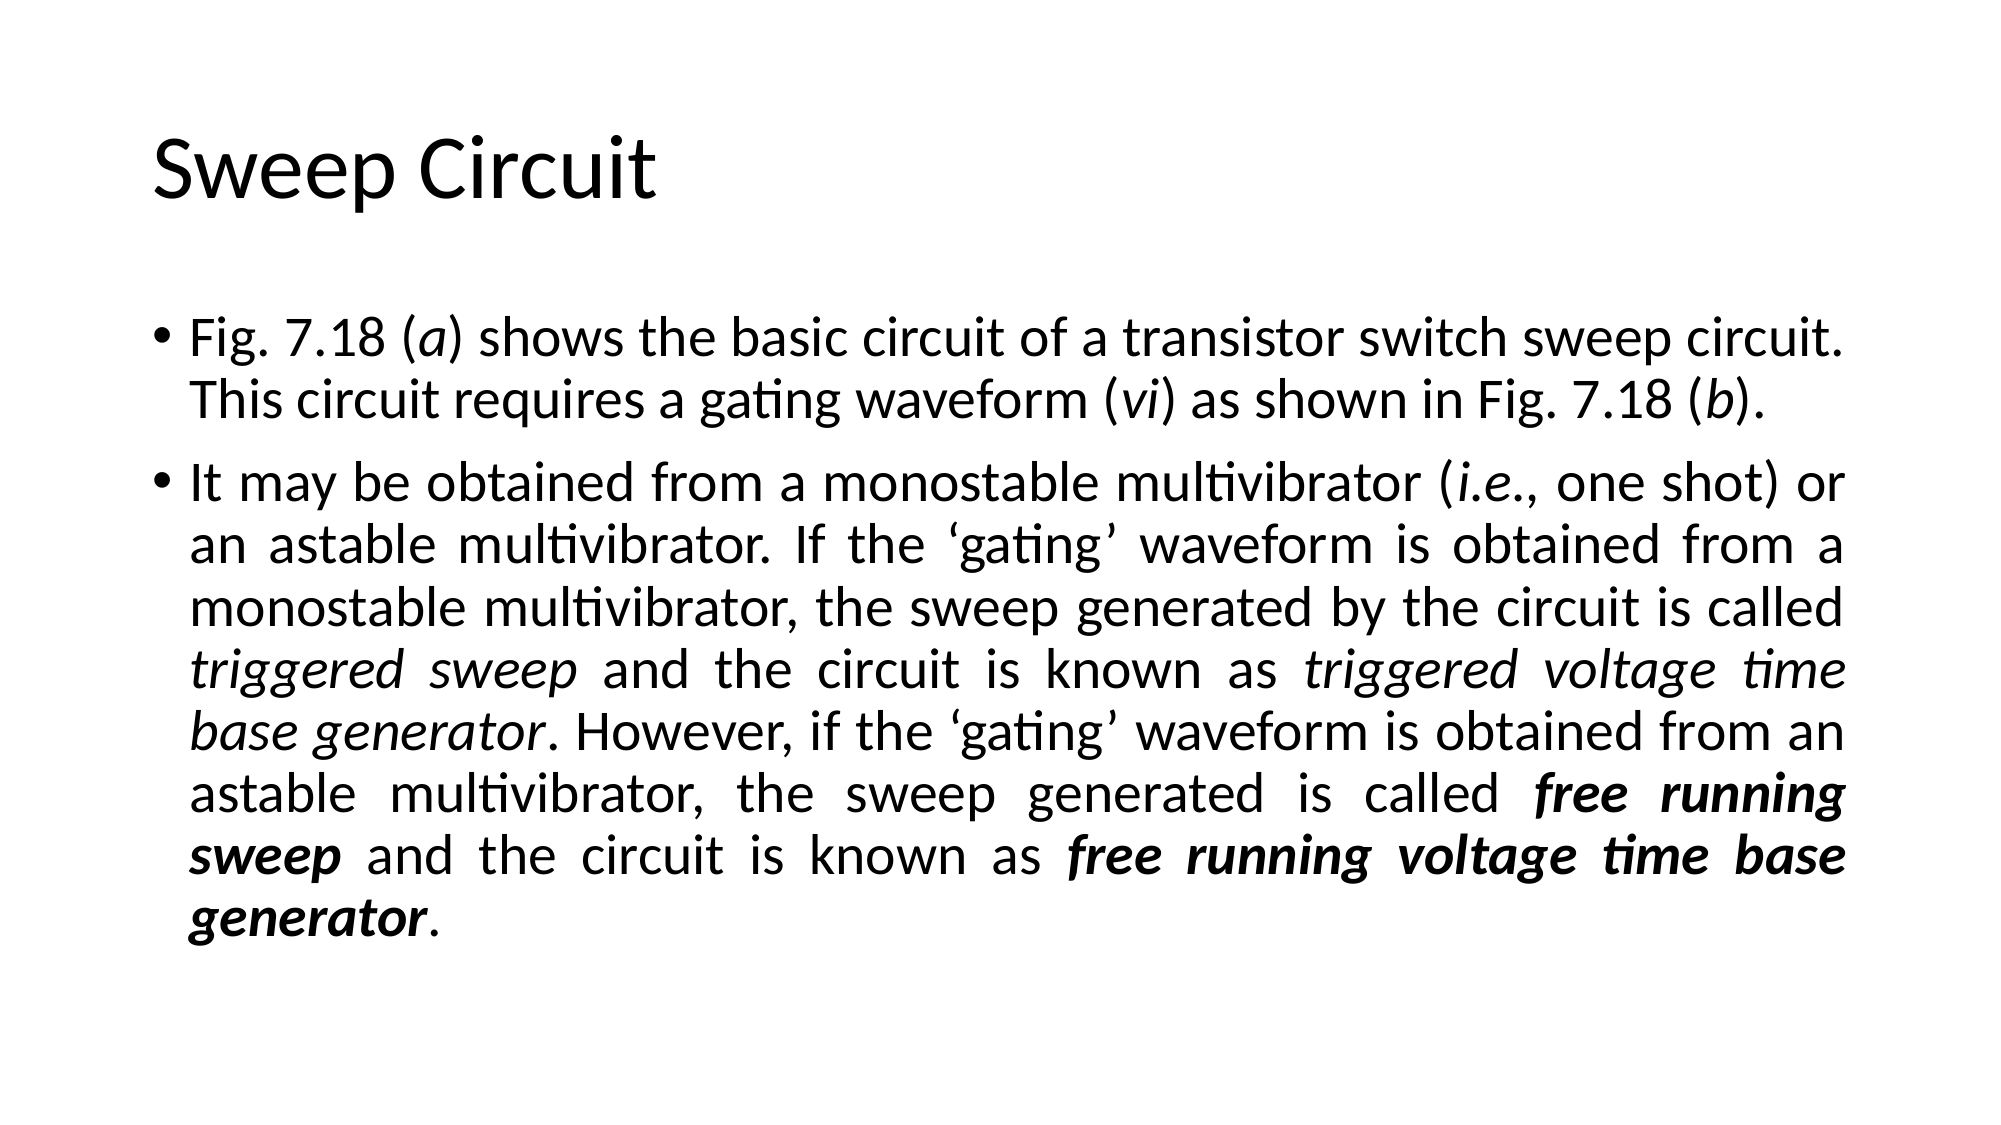

# Sweep Circuit
Fig. 7.18 (a) shows the basic circuit of a transistor switch sweep circuit. This circuit requires a gating waveform (vi) as shown in Fig. 7.18 (b).
It may be obtained from a monostable multivibrator (i.e., one shot) or an astable multivibrator. If the ‘gating’ waveform is obtained from a monostable multivibrator, the sweep generated by the circuit is called triggered sweep and the circuit is known as triggered voltage time base generator. However, if the ‘gating’ waveform is obtained from an astable multivibrator, the sweep generated is called free running sweep and the circuit is known as free running voltage time base generator.